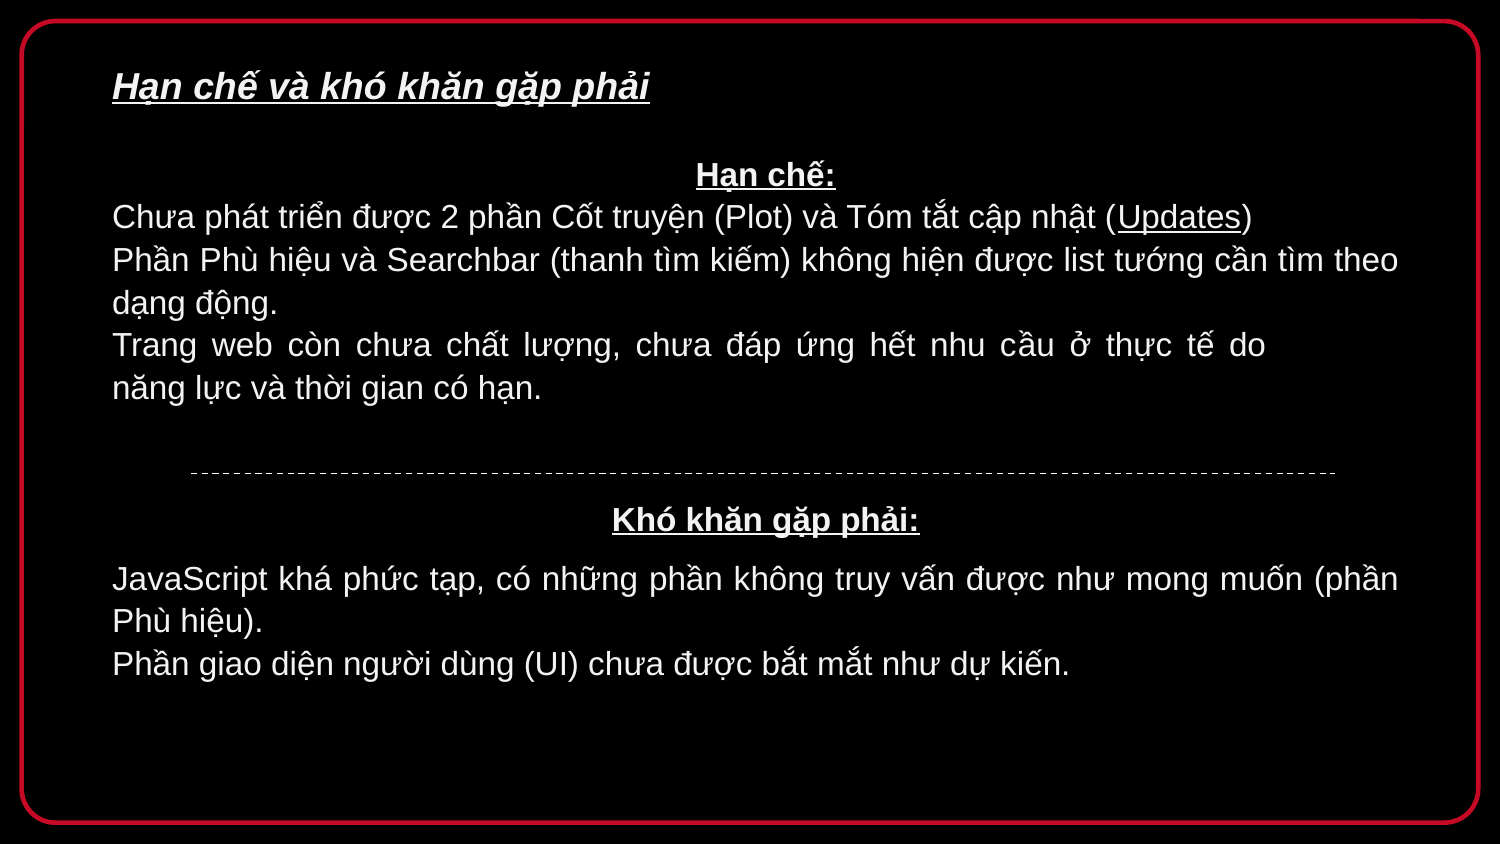

Hạn chế và khó khăn gặp phải

Hạn chế:
Chưa phát triển được 2 phần Cốt truyện (Plot) và Tóm tắt cập nhật (Updates)
Phần Phù hiệu và Searchbar (thanh tìm kiếm) không hiện được list tướng cần tìm theo dạng động.
Trang web còn chưa chất lượng, chưa đáp ứng hết nhu cầu ở thực tế do năng lực và thời gian có hạn.

Khó khăn gặp phải:
JavaScript khá phức tạp, có những phần không truy vấn được như mong muốn (phần Phù hiệu).
Phần giao diện người dùng (UI) chưa được bắt mắt như dự kiến.